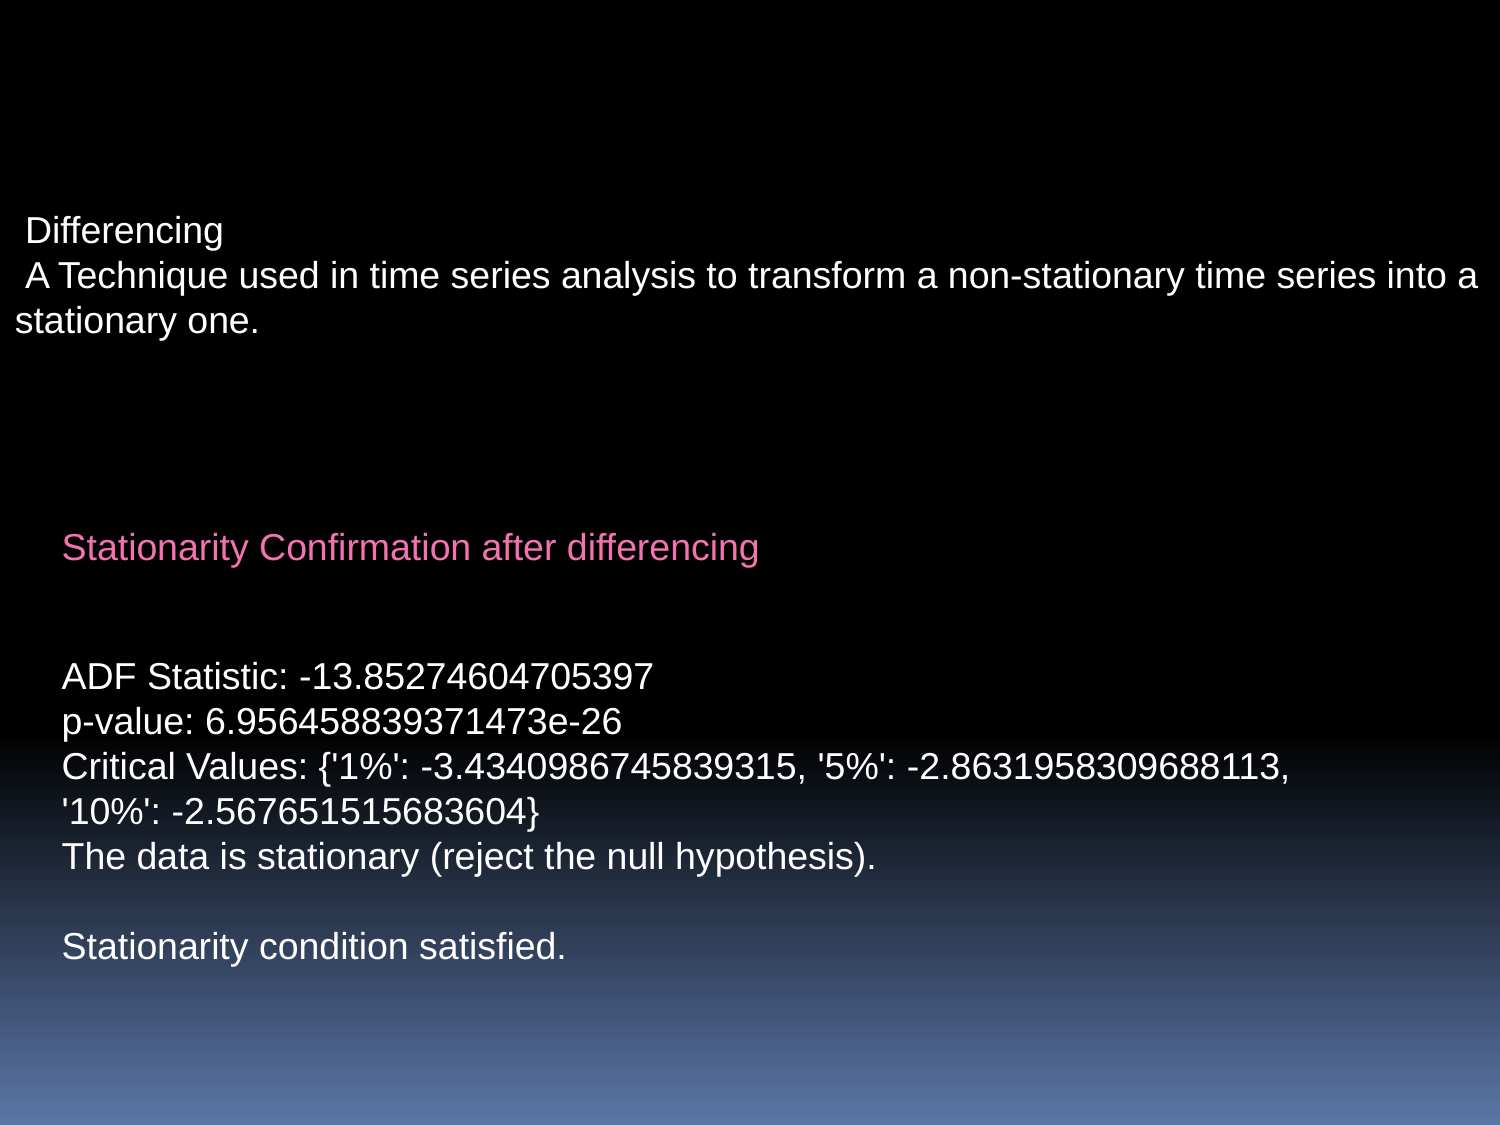

Differencing
 A Technique used in time series analysis to transform a non-stationary time series into a stationary one.
Stationarity Confirmation after differencing
ADF Statistic: -13.85274604705397
p-value: 6.956458839371473e-26
Critical Values: {'1%': -3.4340986745839315, '5%': -2.8631958309688113, '10%': -2.567651515683604}
The data is stationary (reject the null hypothesis).

Stationarity condition satisfied.